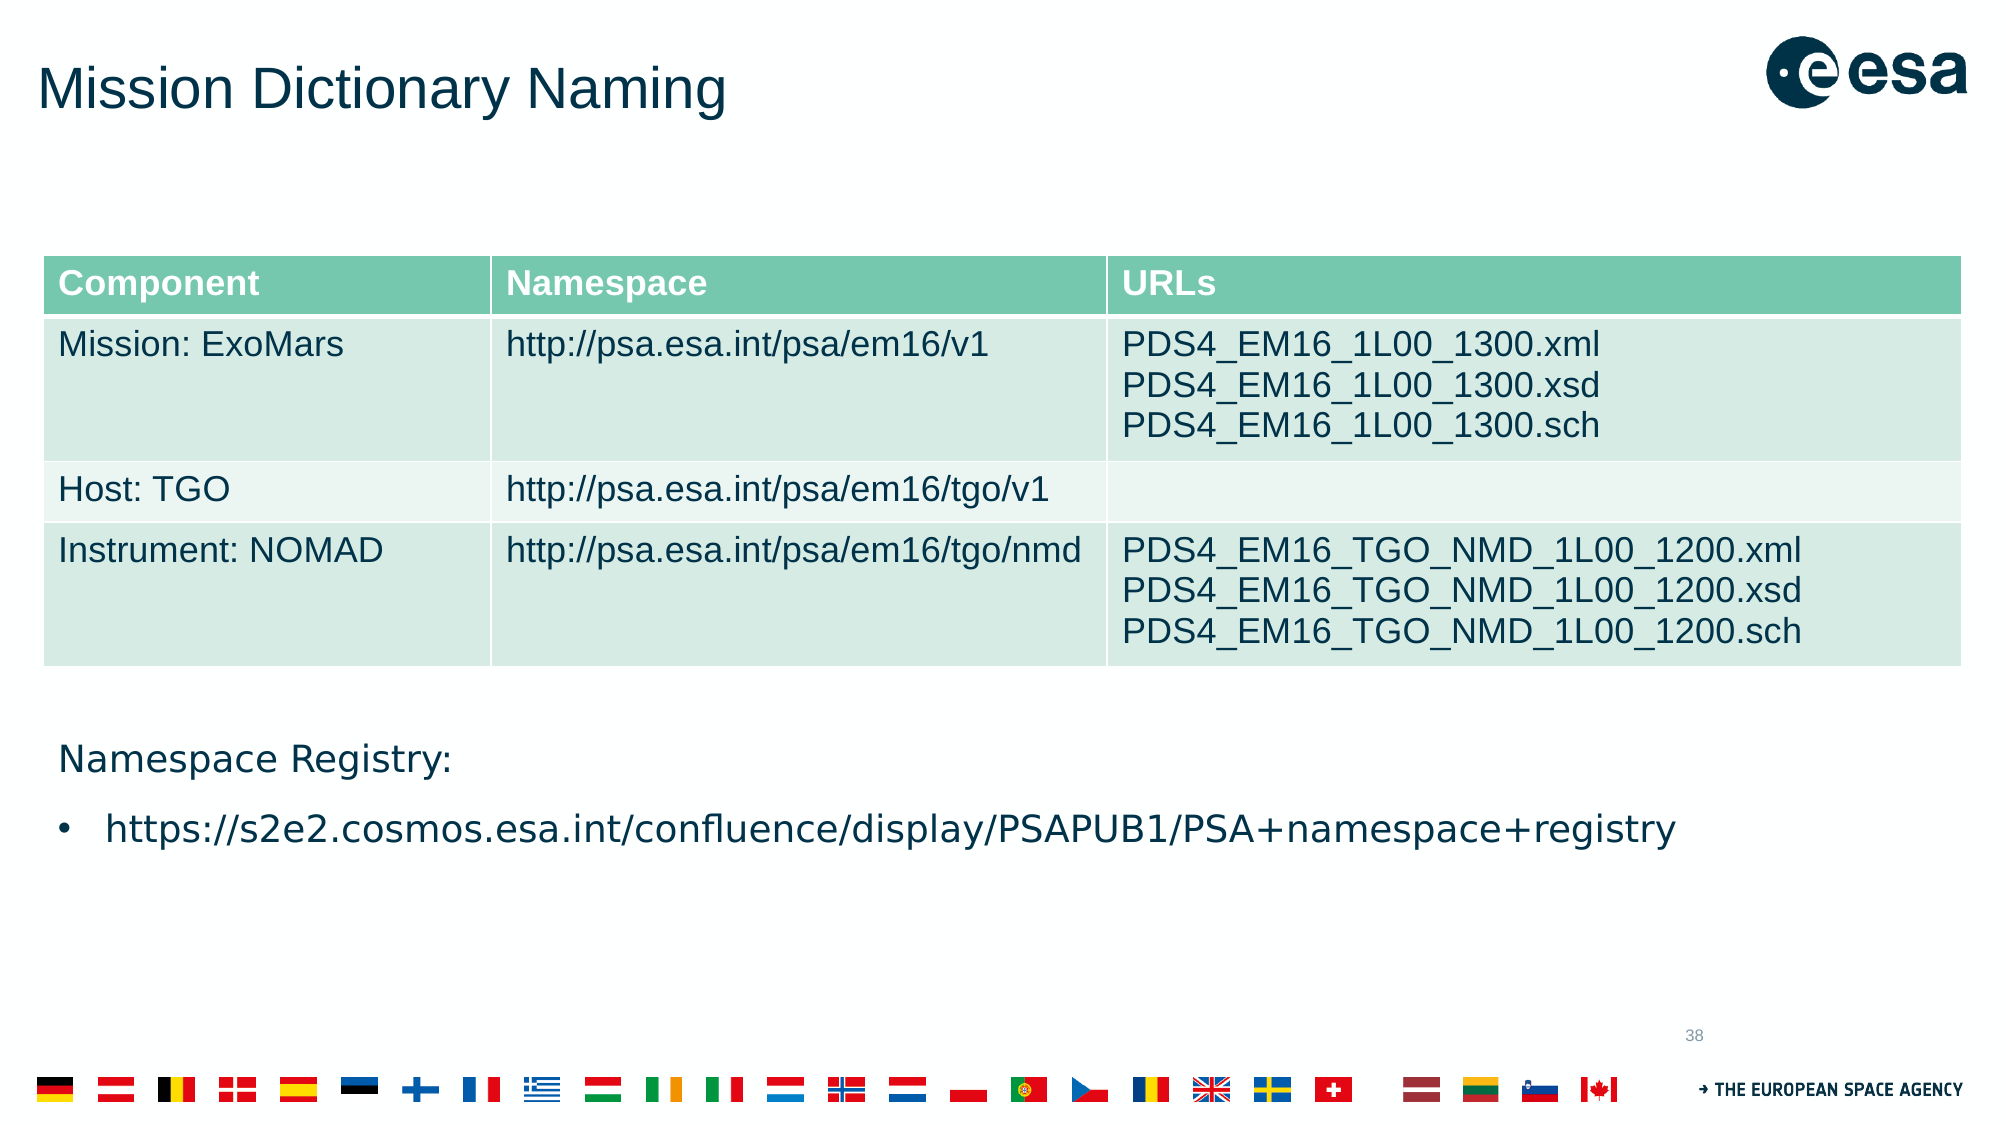

Mission Dictionary Naming
| Component | Namespace | URLs |
| --- | --- | --- |
| Mission: ExoMars | http://psa.esa.int/psa/em16/v1 | PDS4\_EM16\_1L00\_1300.xml PDS4\_EM16\_1L00\_1300.xsd PDS4\_EM16\_1L00\_1300.sch |
| Host: TGO | http://psa.esa.int/psa/em16/tgo/v1 |  |
| Instrument: NOMAD | http://psa.esa.int/psa/em16/tgo/nmd | PDS4\_EM16\_TGO\_NMD\_1L00\_1200.xml PDS4\_EM16\_TGO\_NMD\_1L00\_1200.xsd PDS4\_EM16\_TGO\_NMD\_1L00\_1200.sch |
Namespace Registry:
https://s2e2.cosmos.esa.int/confluence/display/PSAPUB1/PSA+namespace+registry